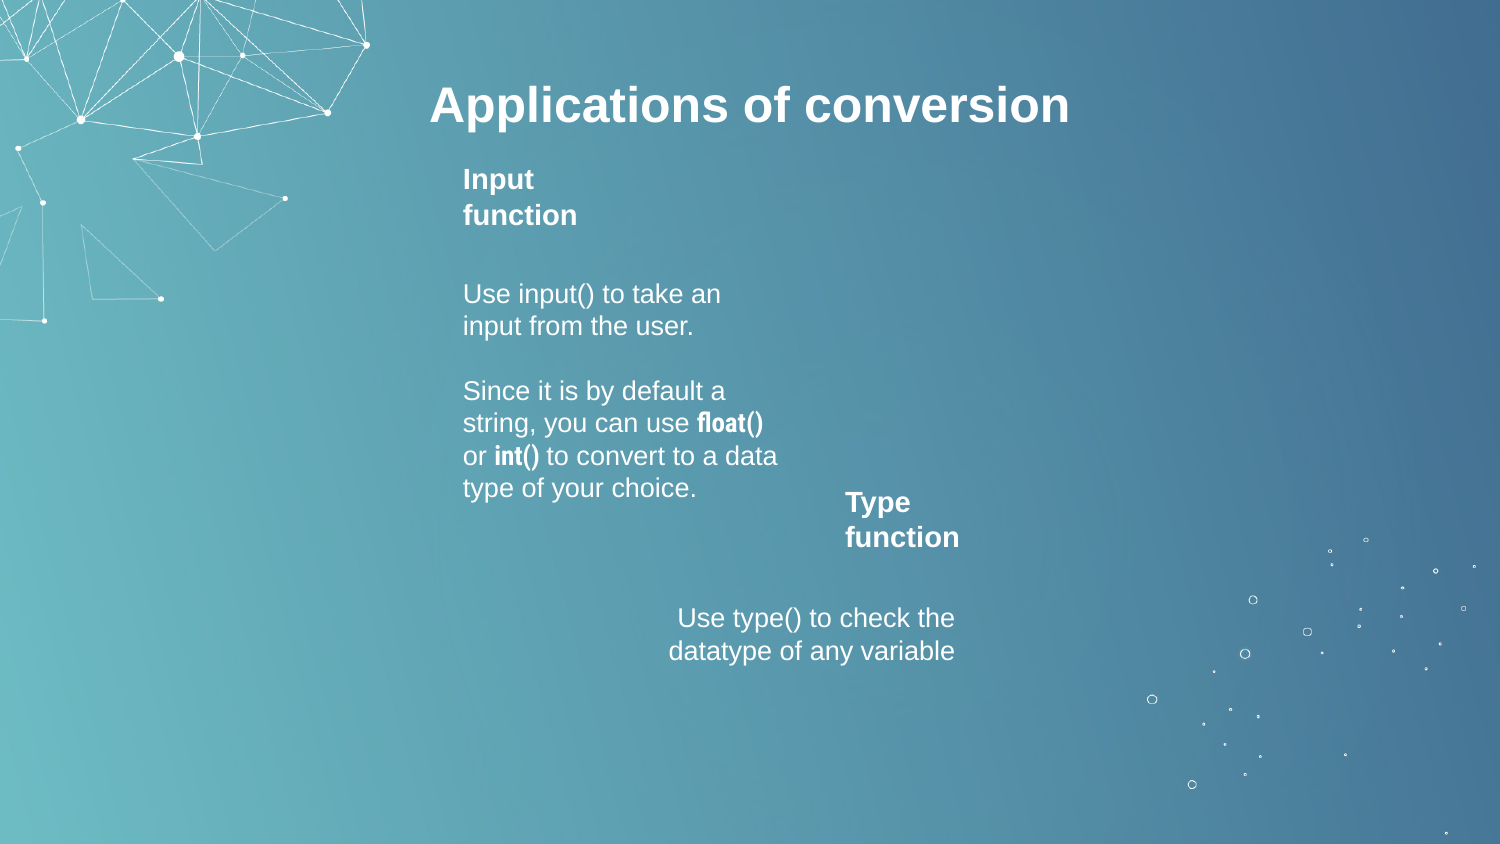

# Applications of conversion
Input function
Use input() to take an input from the user.

Since it is by default a string, you can use float() or int() to convert to a data type of your choice.
Type function
Use type() to check the datatype of any variable